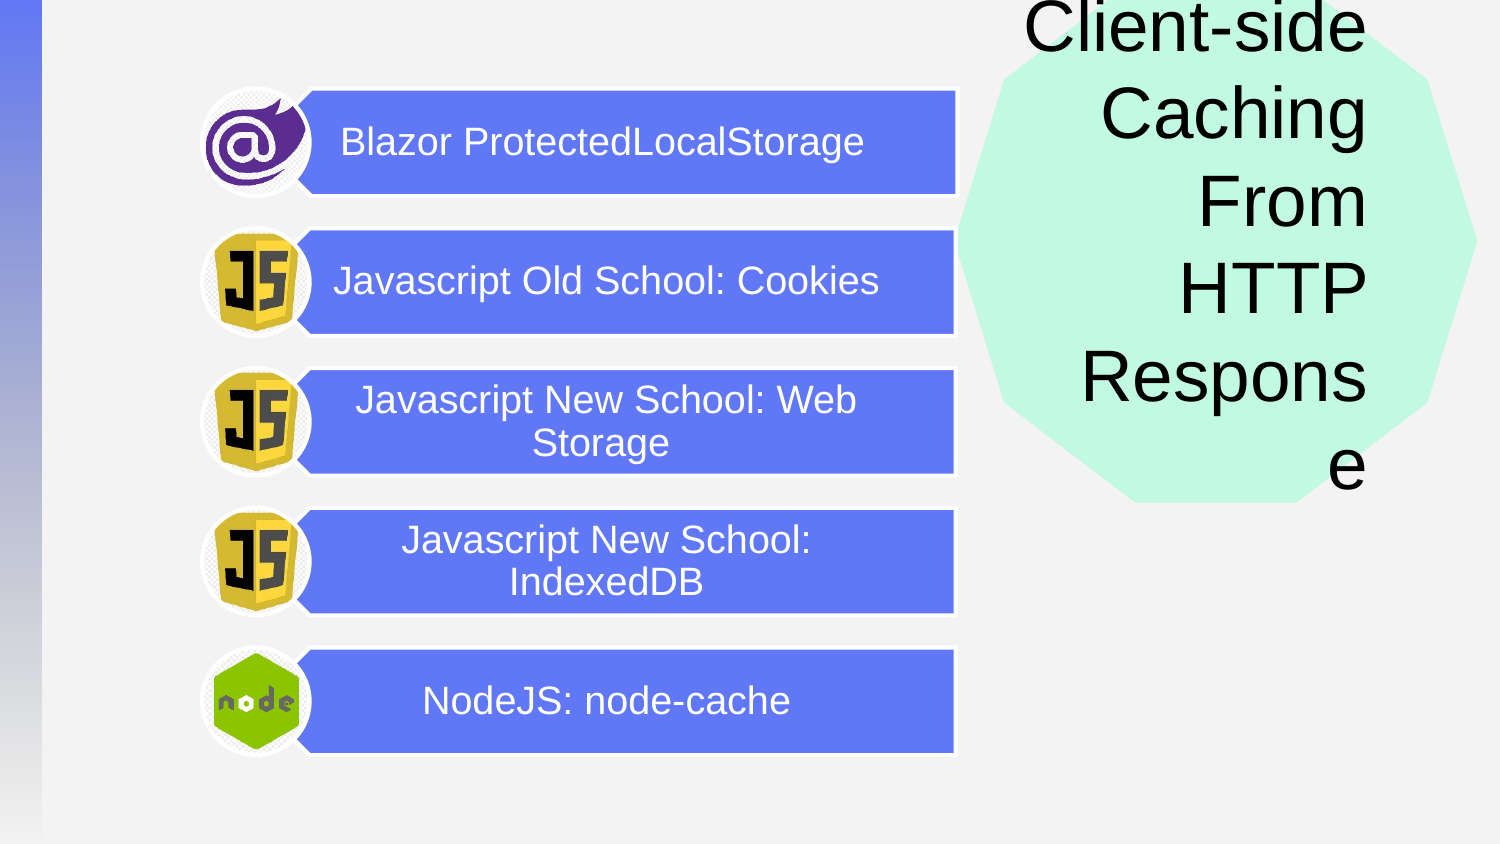

Blazor ProtectedLocalStorage
Javascript Old School: Cookies
Javascript New School: Web Storage
Javascript New School: IndexedDB
NodeJS: node-cache
Client-side  Caching
From HTTP Response